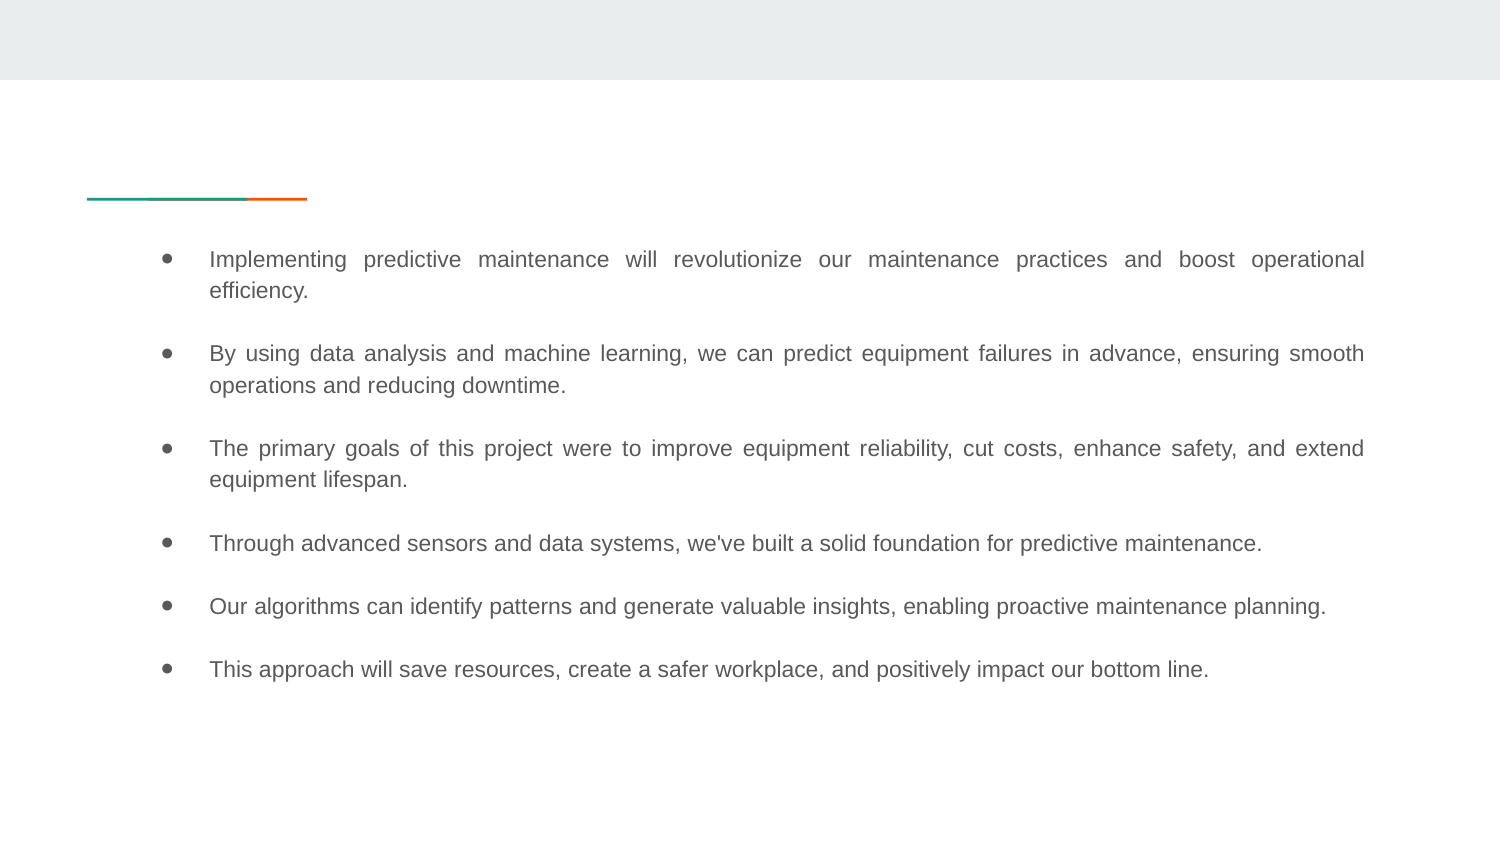

Implementing predictive maintenance will revolutionize our maintenance practices and boost operational efficiency.

By using data analysis and machine learning, we can predict equipment failures in advance, ensuring smooth operations and reducing downtime.

The primary goals of this project were to improve equipment reliability, cut costs, enhance safety, and extend equipment lifespan.

Through advanced sensors and data systems, we've built a solid foundation for predictive maintenance.

Our algorithms can identify patterns and generate valuable insights, enabling proactive maintenance planning.

This approach will save resources, create a safer workplace, and positively impact our bottom line.